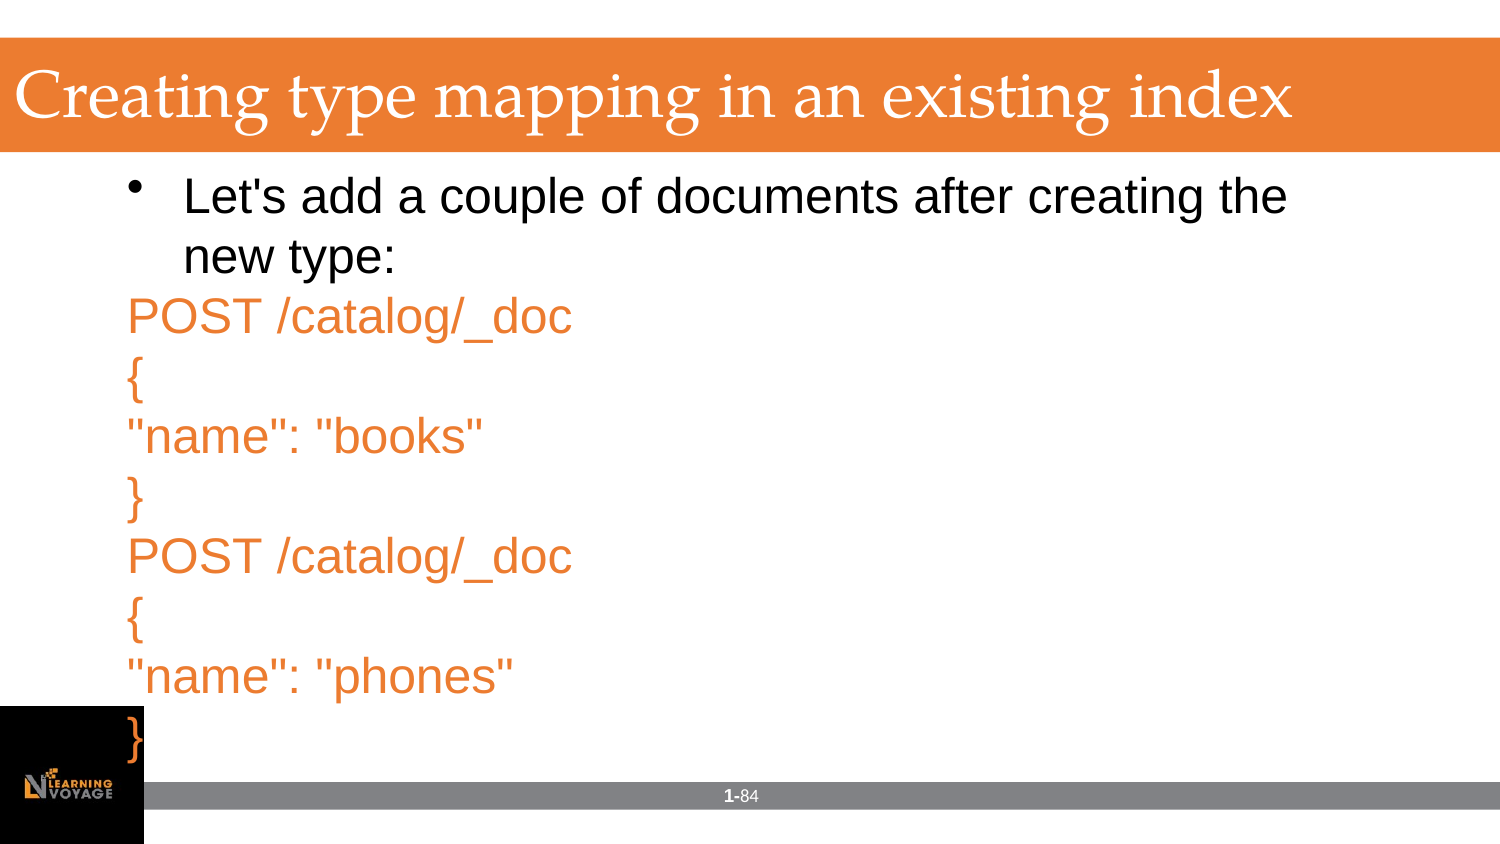

# Creating type mapping in an existing index
Let's add a couple of documents after creating the
new type:
POST /catalog/_doc
{
"name": "books"
}
POST /catalog/_doc
{
"name": "phones"
}
1-84